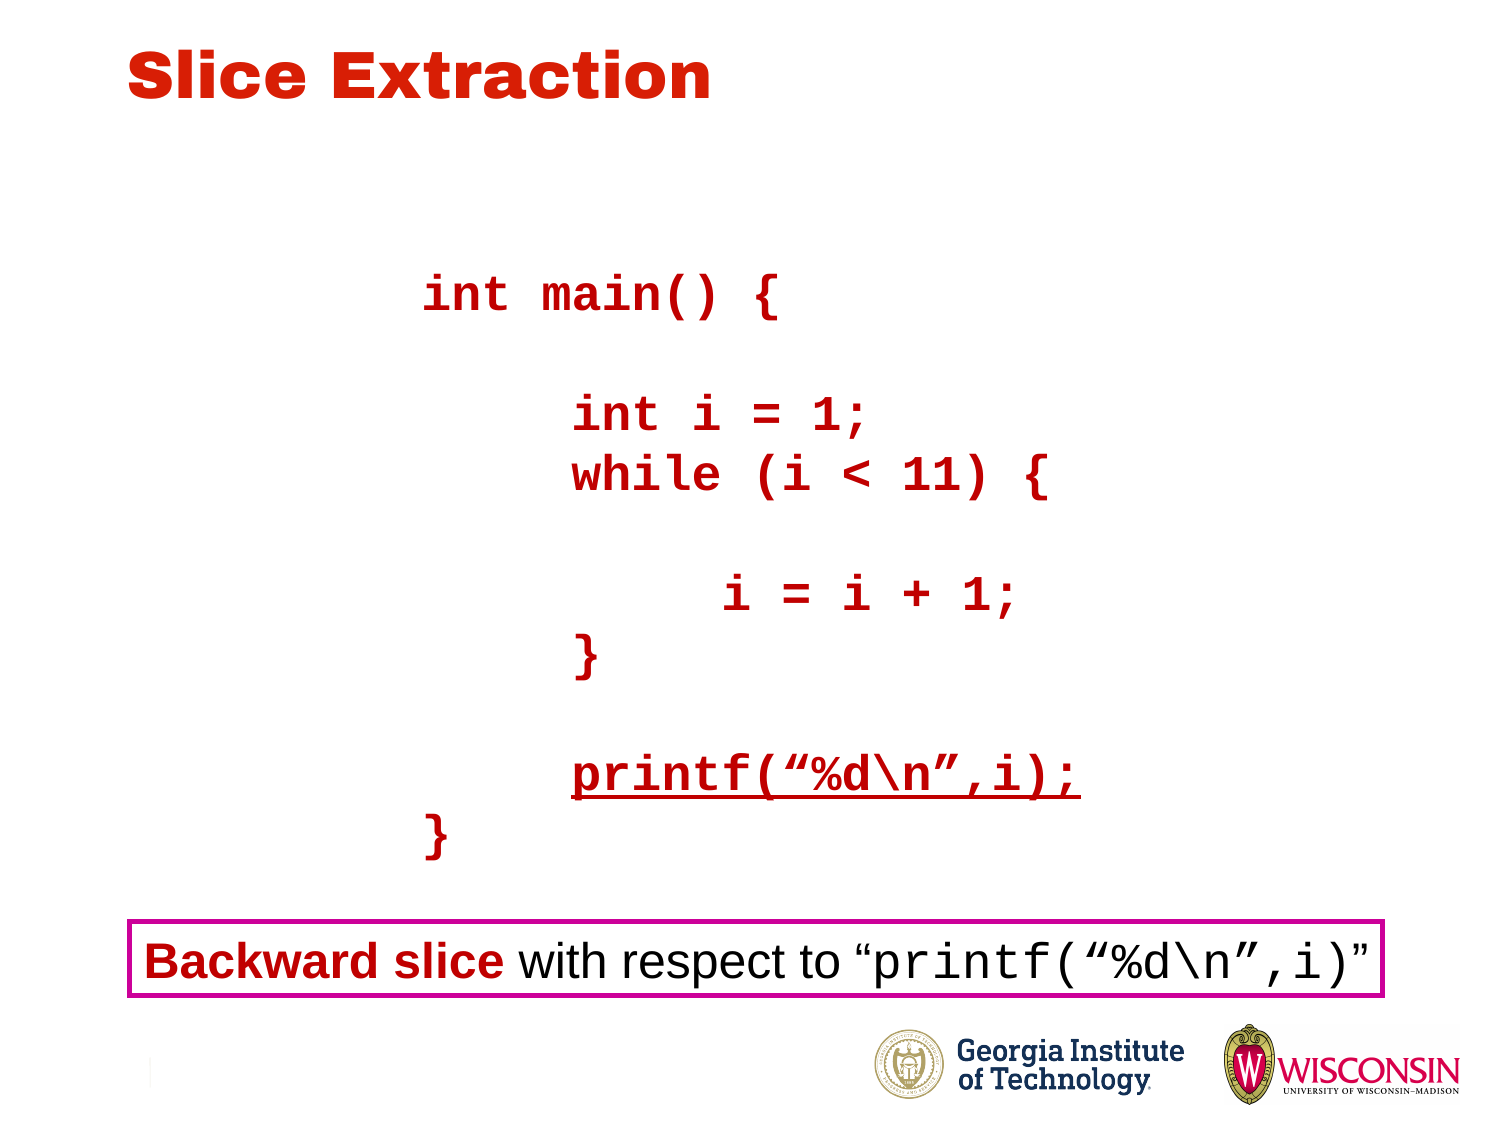

# Slice Extraction
int main() {

	int i = 1;
	while (i < 11) {

		i = i + 1;
	}

	printf(“%d\n”,i);
}
Backward slice with respect to “printf(“%d\n”,i)”